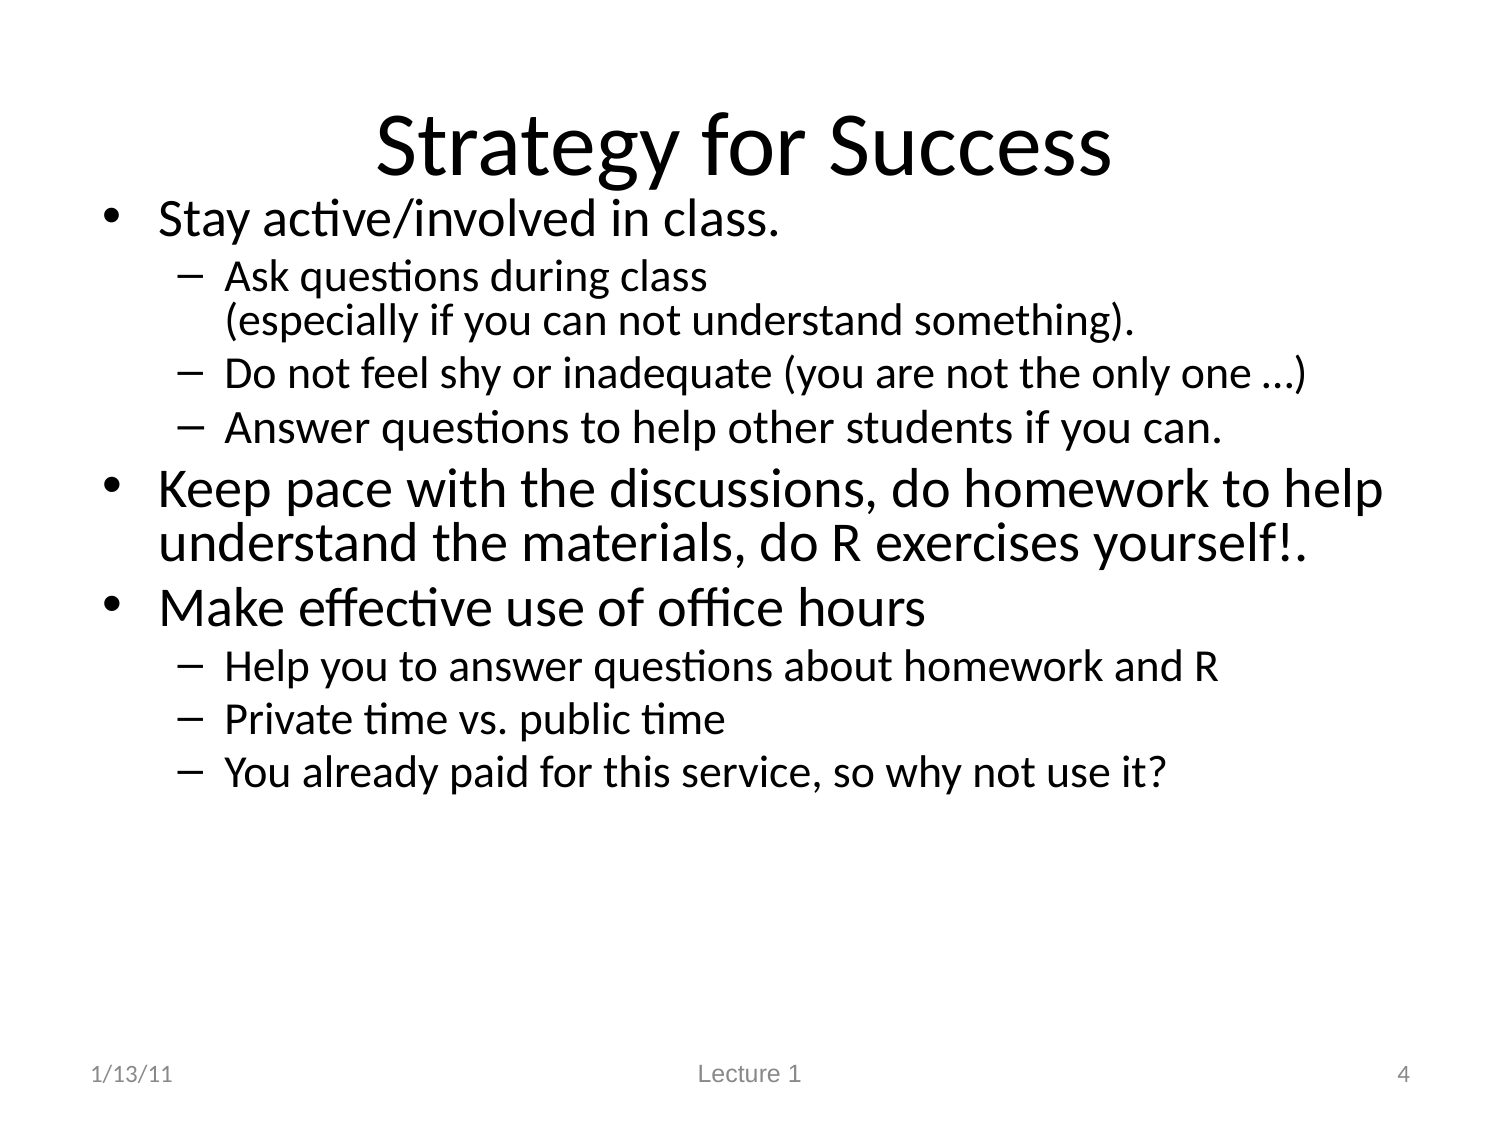

# Strategy for Success
Stay active/involved in class.
Ask questions during class
(especially if you can not understand something).
Do not feel shy or inadequate (you are not the only one …)
Answer questions to help other students if you can.
Keep pace with the discussions, do homework to help understand the materials, do R exercises yourself!.
Make effective use of office hours
Help you to answer questions about homework and R
Private time vs. public time
You already paid for this service, so why not use it?
1/13/11
Lecture 1
4